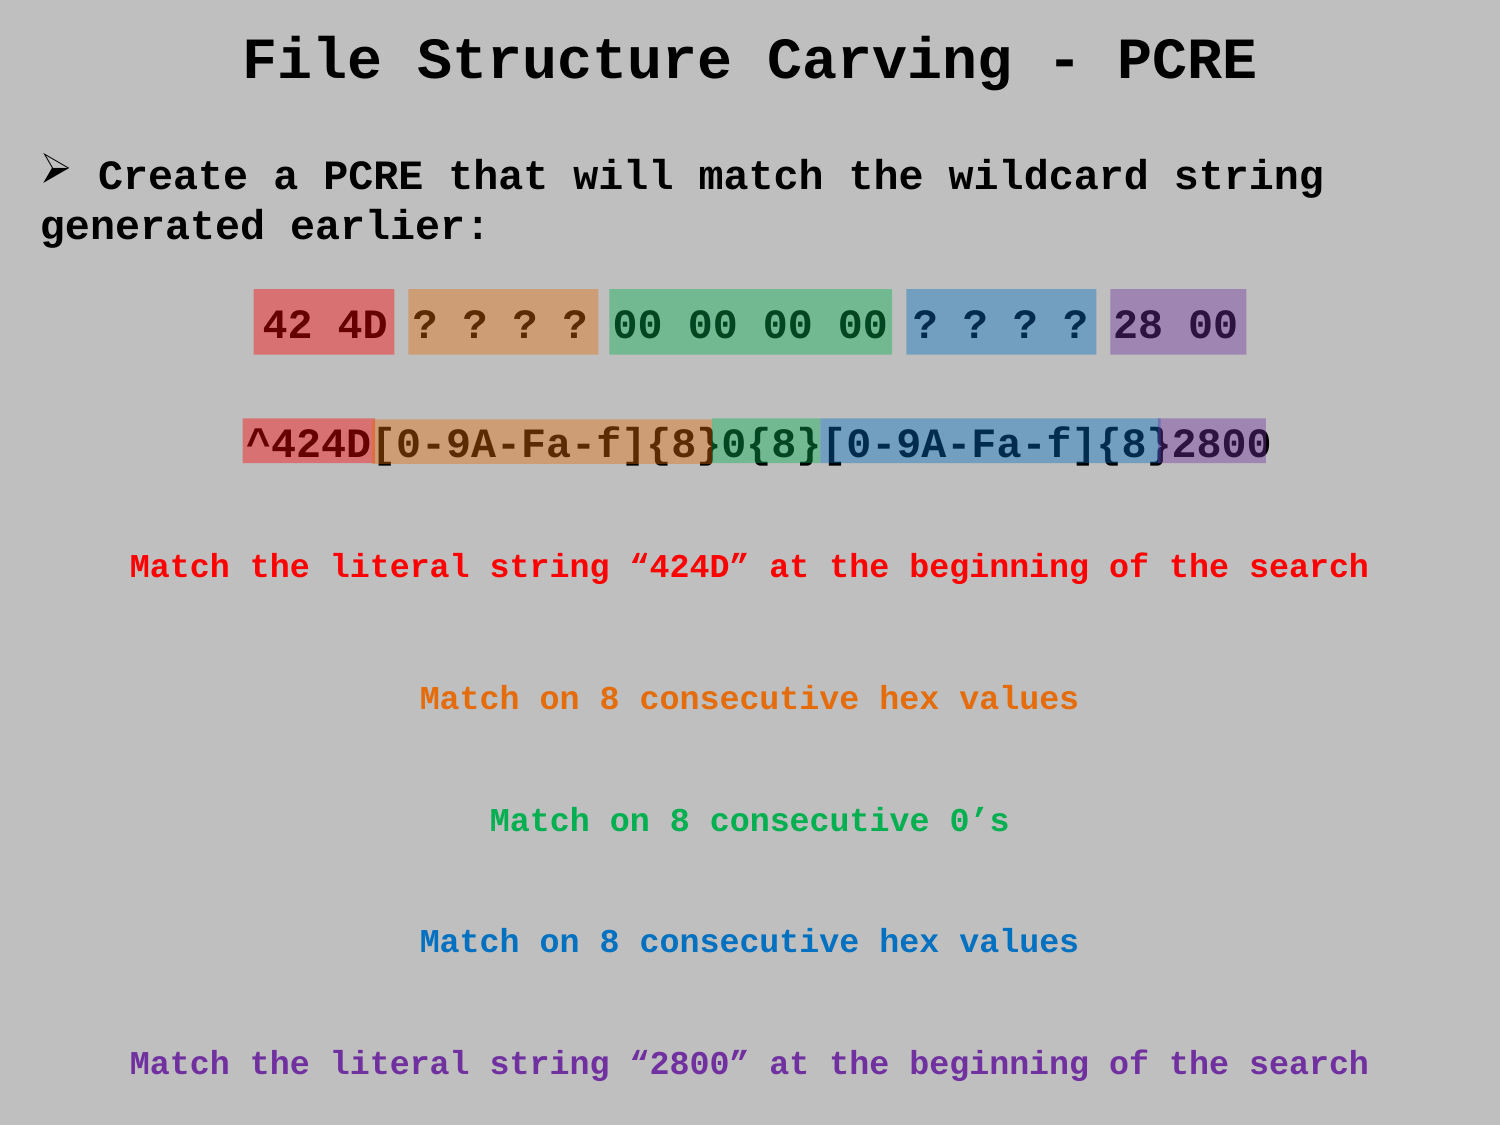

File Structure Carving - PCRE
 Create a PCRE that will match the wildcard string generated earlier:
42 4D ? ? ? ? 00 00 00 00 ? ? ? ? 28 00

^424D[0-9A-Fa-f]{8}0{8}[0-9A-Fa-f]{8}2800

Match the literal string “424D” at the beginning of the search
Match on 8 consecutive hex values
Match on 8 consecutive 0’s
Match on 8 consecutive hex values
Match the literal string “2800” at the beginning of the search